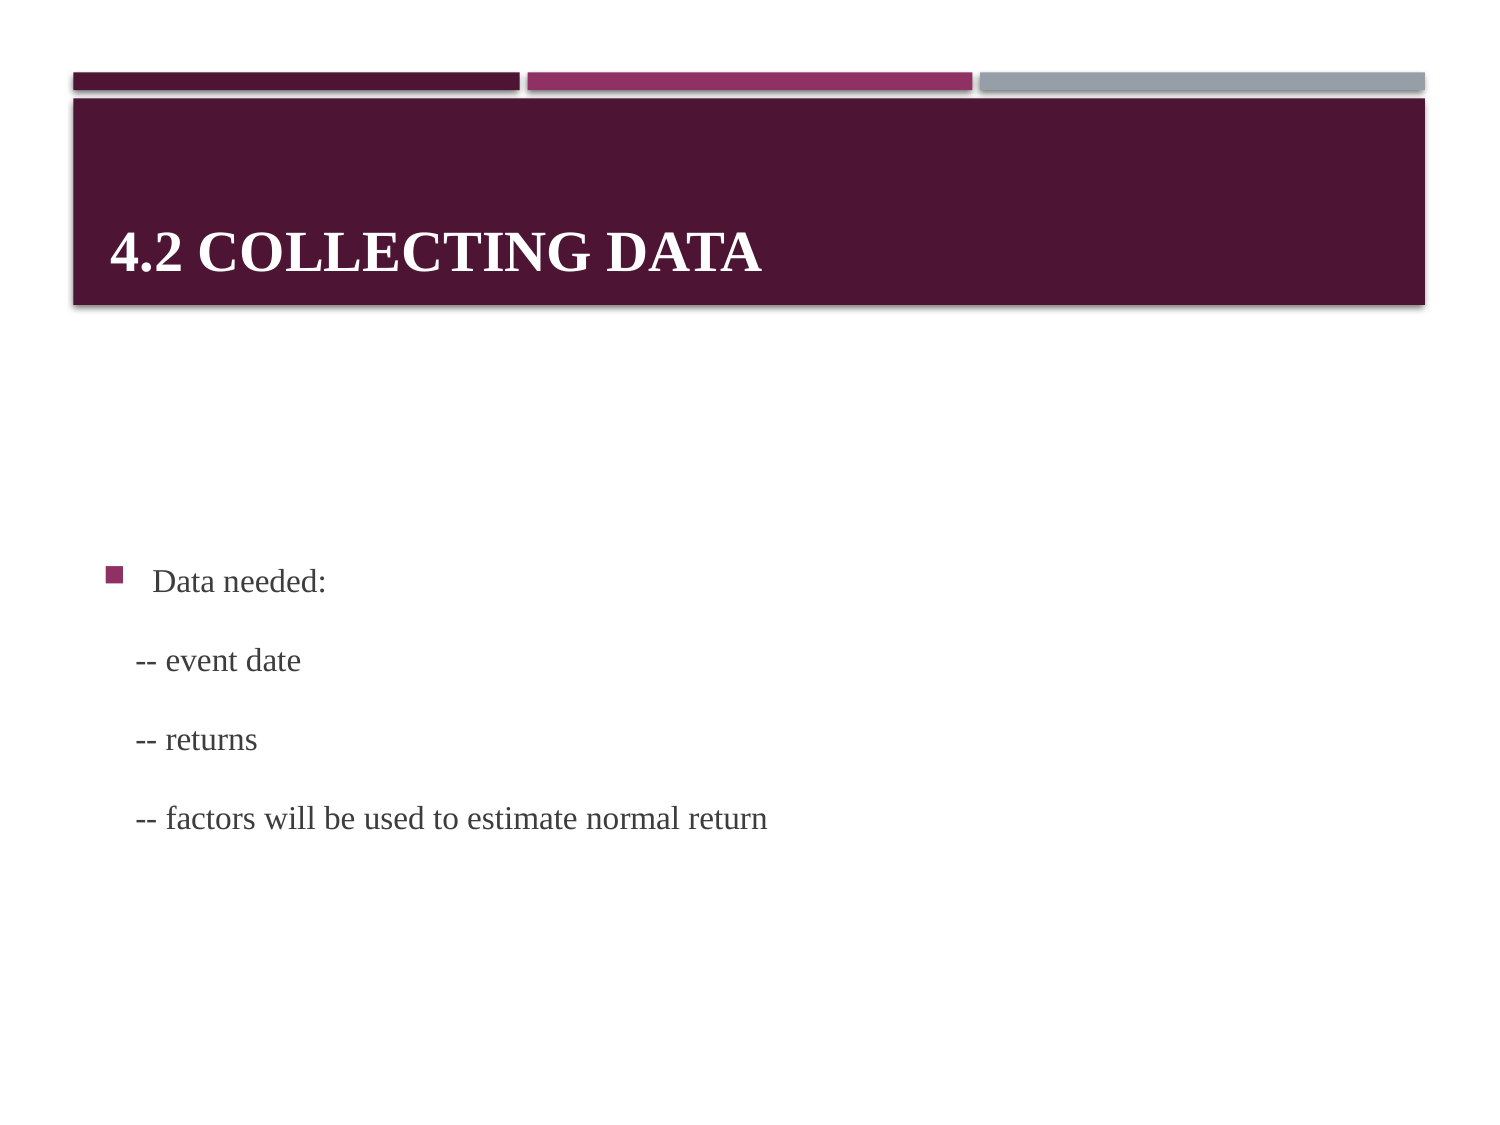

# 4.2 collecting data
Data needed:
    -- event date
    -- returns
    -- factors will be used to estimate normal return